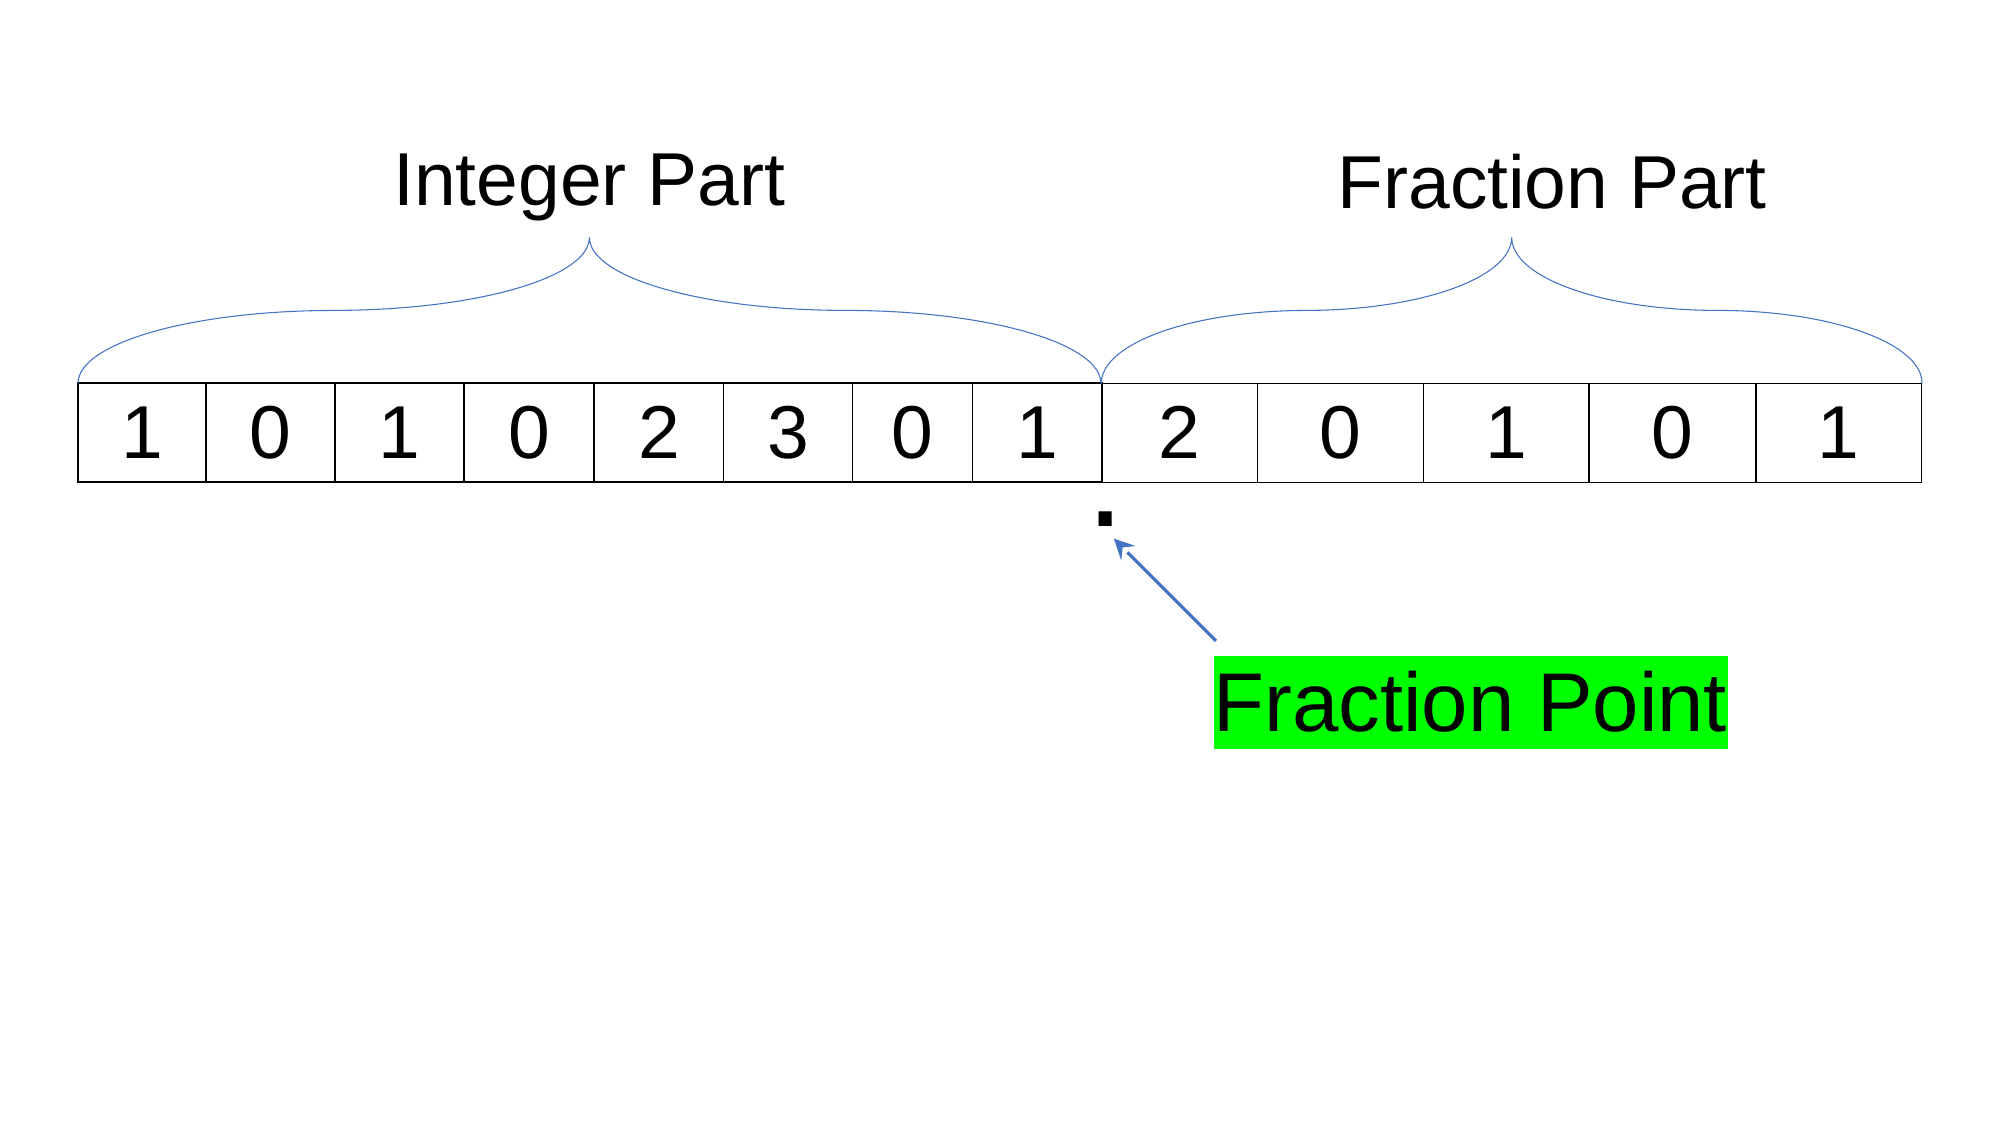

Integer Part
Fraction Part
.
| 1 | 0 | 1 | 0 | 2 | 3 | 0 | 1 | 2 | 0 | 1 | 0 | 1 |
| --- | --- | --- | --- | --- | --- | --- | --- | --- | --- | --- | --- | --- |
Fraction Point